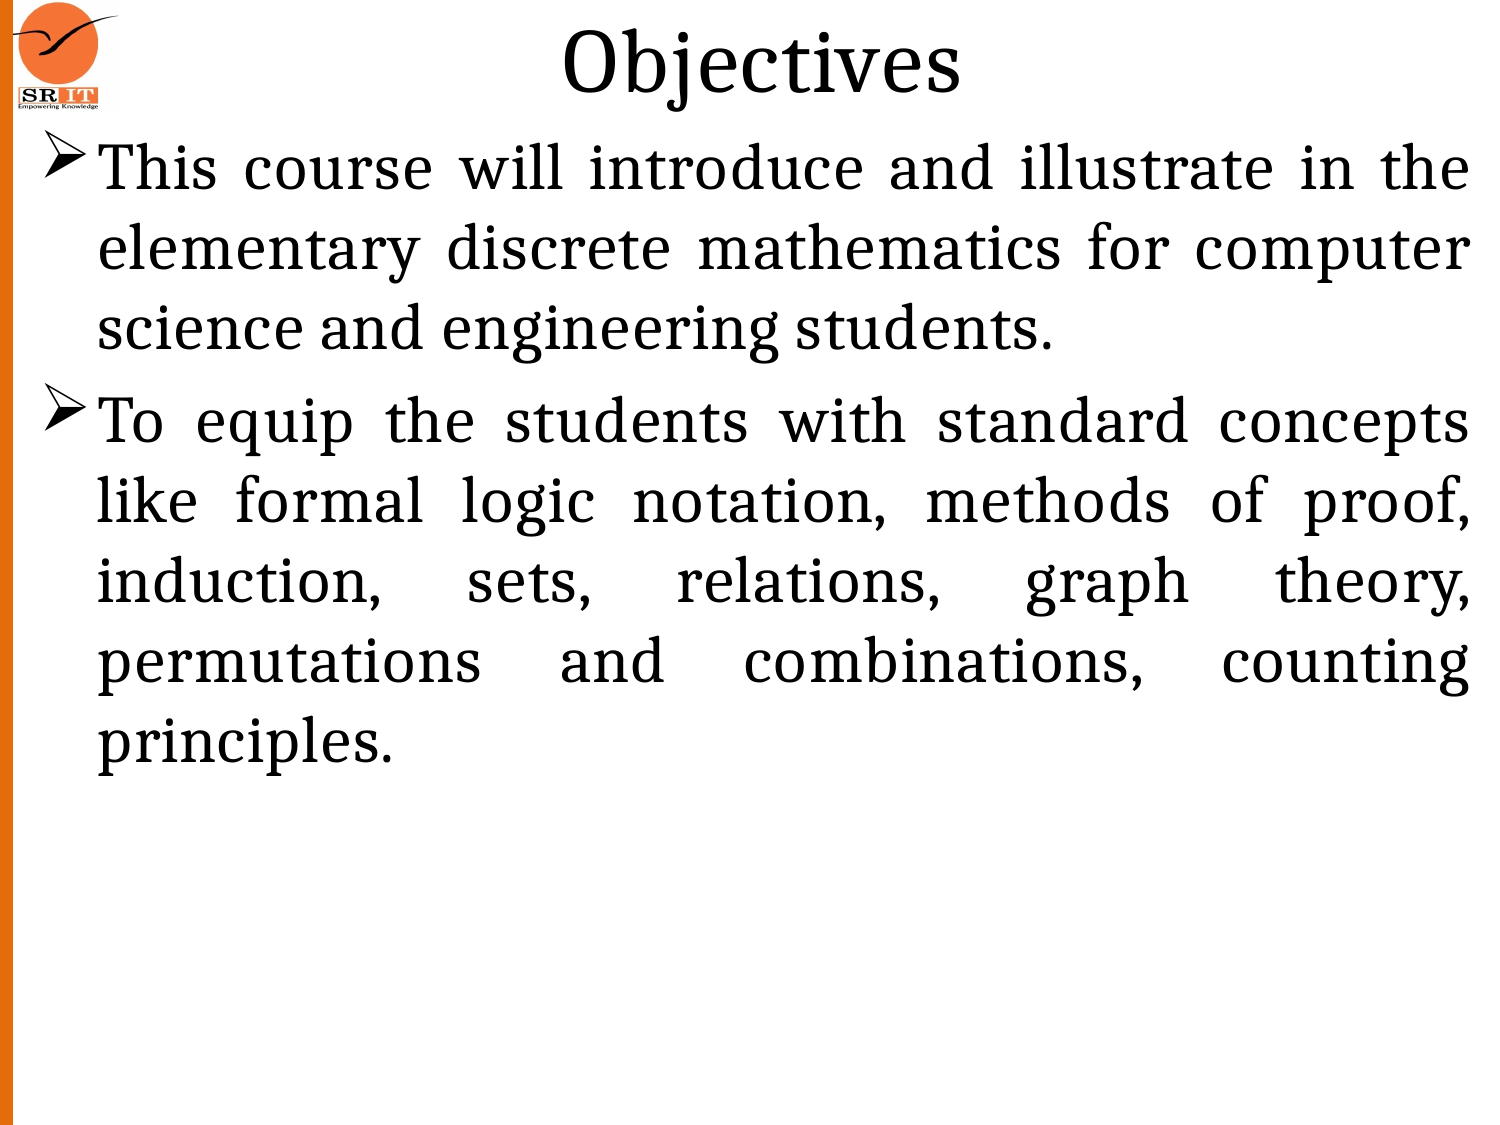

# Objectives
This course will introduce and illustrate in the elementary discrete mathematics for computer science and engineering students.
To equip the students with standard concepts like formal logic notation, methods of proof, induction, sets, relations, graph theory, permutations and combinations, counting principles.